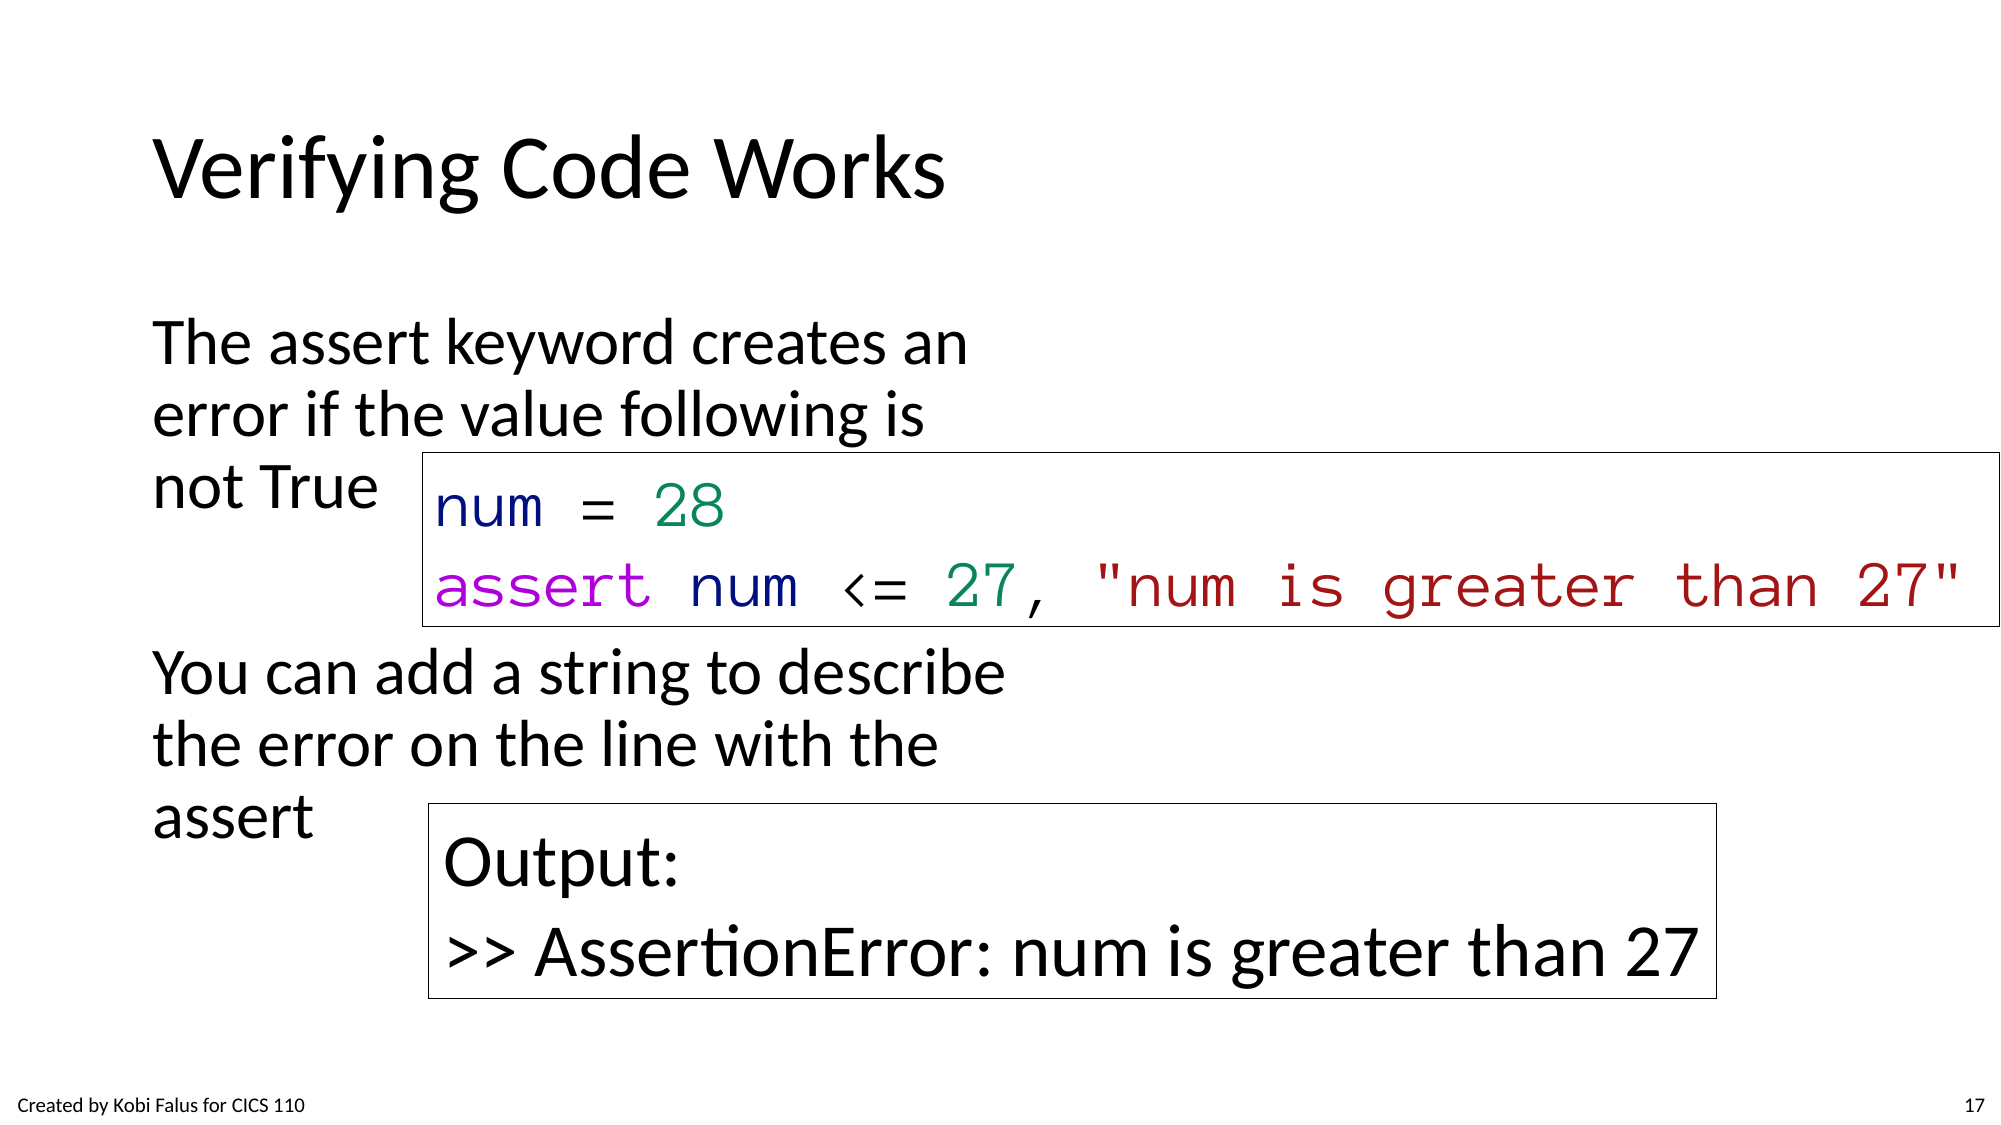

# Verifying Code Works
The assert keyword creates an error if the value following is not True

You can add a string to describe the error on the line with the assert

num = 28
assert num <= 27, "num is greater than 27"
Output:
>> AssertionError: num is greater than 27